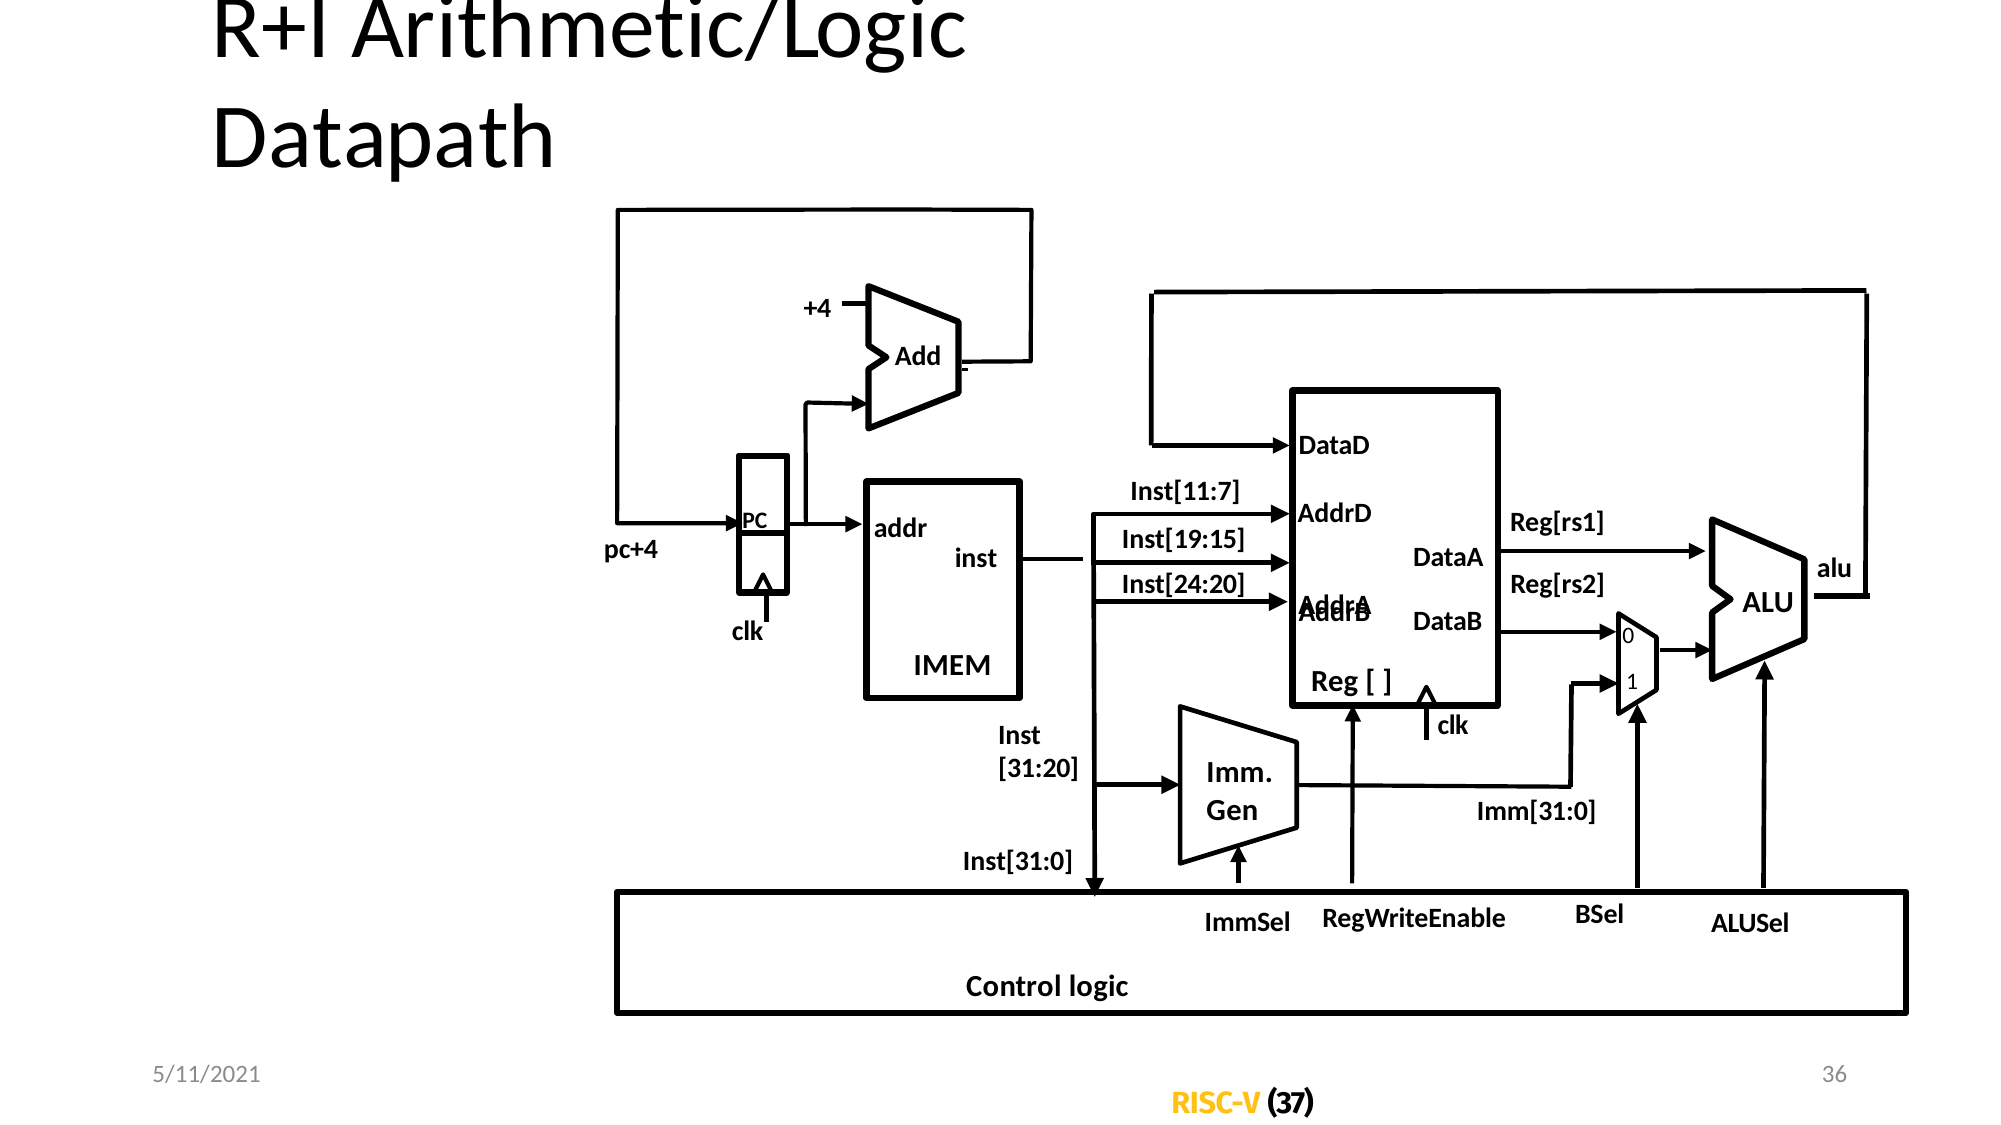

# R+I Arithmetic/Logic Datapath

+4
Add

DataD

PC
Inst[11:7]

AddrD  AddrA
Reg[rs1]

addr

Inst[19:15]
pc+4
DataA
inst
alu
Reg[rs2]
Inst[24:20]
ALU
AddrB
DataB

clk
0

IMEM

Reg [ ]

1
clk

Inst  [31:20]
Imm.

Gen
Imm[31:0]
Inst[31:0]
BSel
RegWriteEnable
ImmSel
ALUSel
Control logic
5/11/2021
36
RISC-V (37)